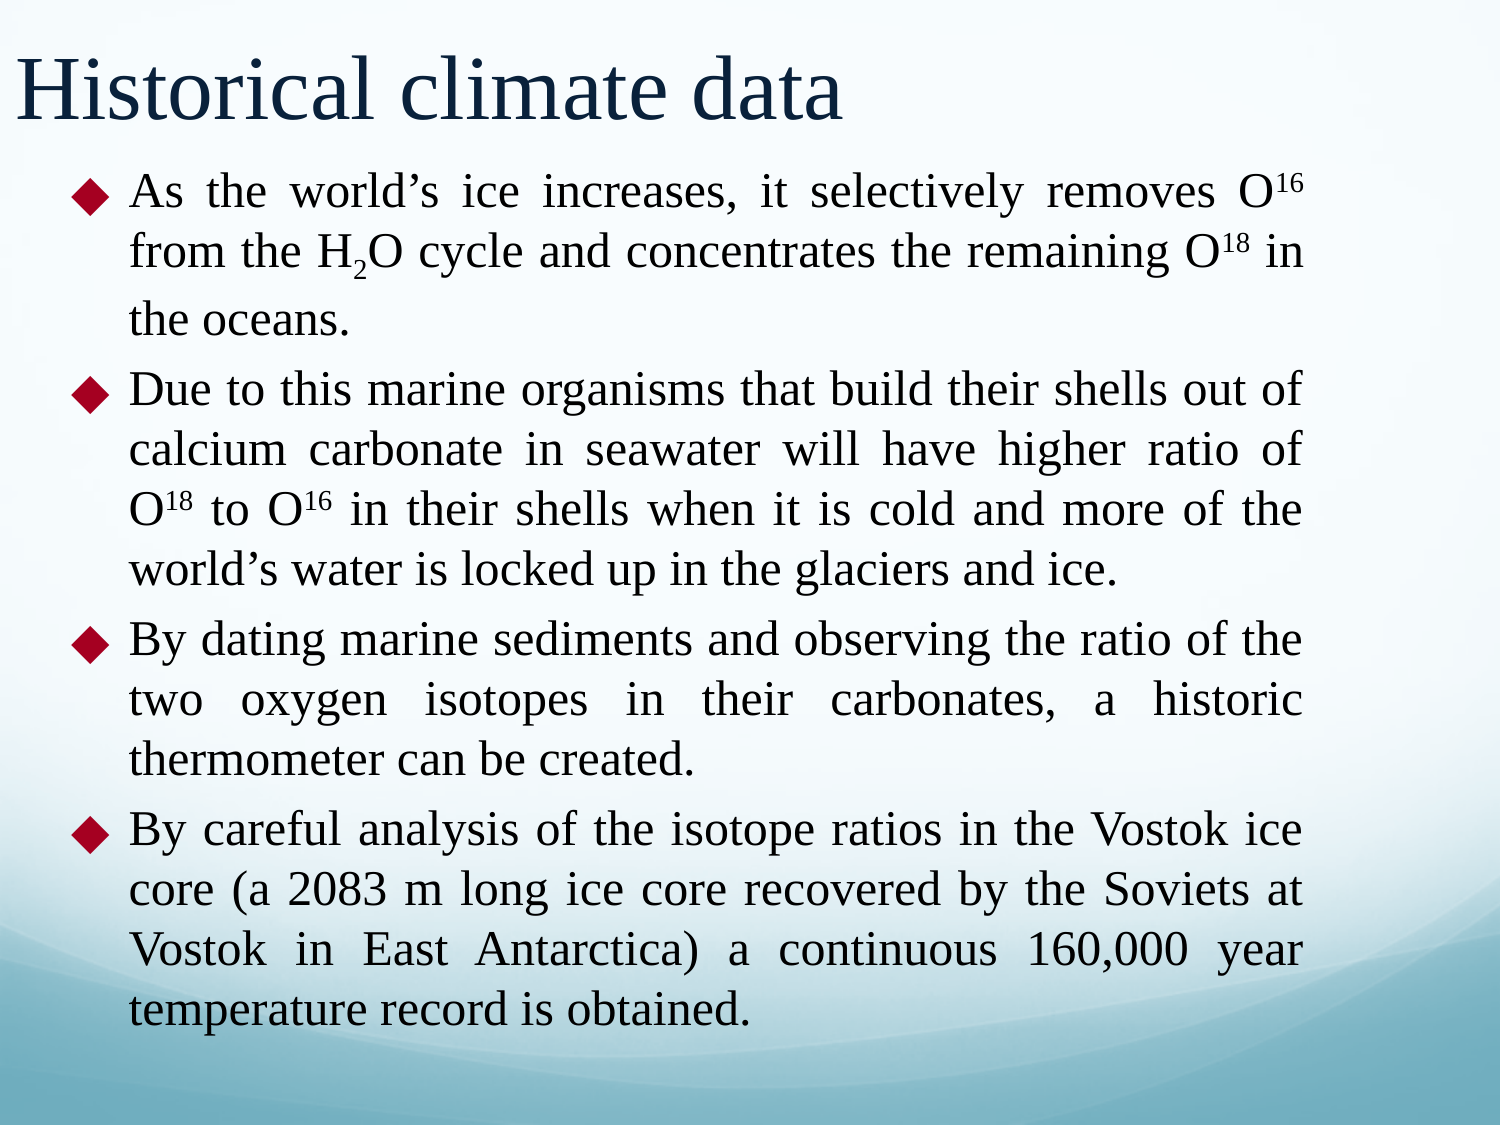

# Historical climate data
As the world’s ice increases, it selectively removes O16 from the H2O cycle and concentrates the remaining O18 in the oceans.
Due to this marine organisms that build their shells out of calcium carbonate in seawater will have higher ratio of O18 to O16 in their shells when it is cold and more of the world’s water is locked up in the glaciers and ice.
By dating marine sediments and observing the ratio of the two oxygen isotopes in their carbonates, a historic thermometer can be created.
By careful analysis of the isotope ratios in the Vostok ice core (a 2083 m long ice core recovered by the Soviets at Vostok in East Antarctica) a continuous 160,000 year temperature record is obtained.